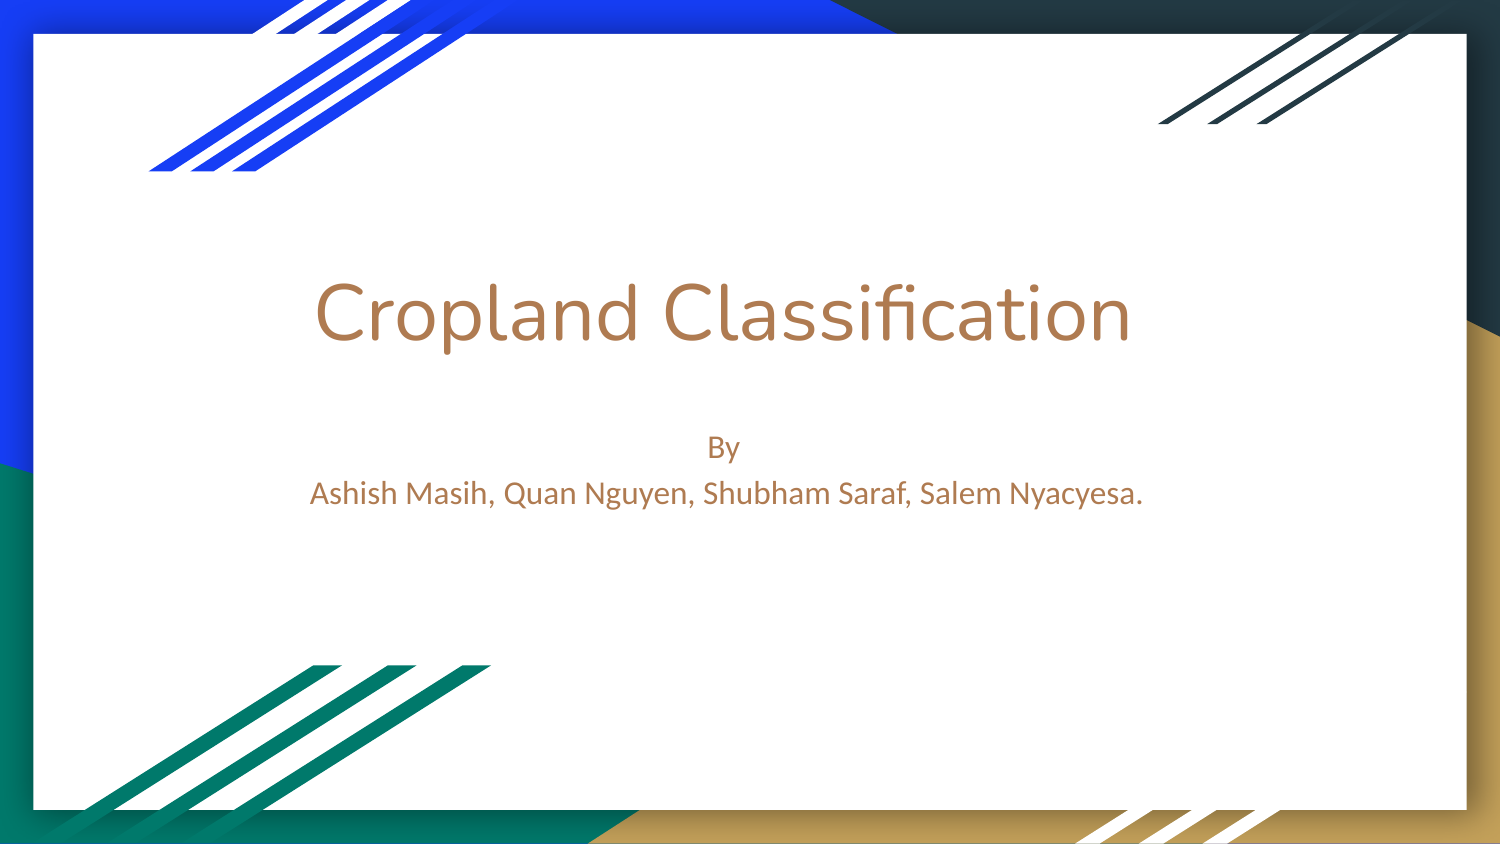

Cropland Classification
By
 Ashish Masih, Quan Nguyen, Shubham Saraf, Salem Nyacyesa.